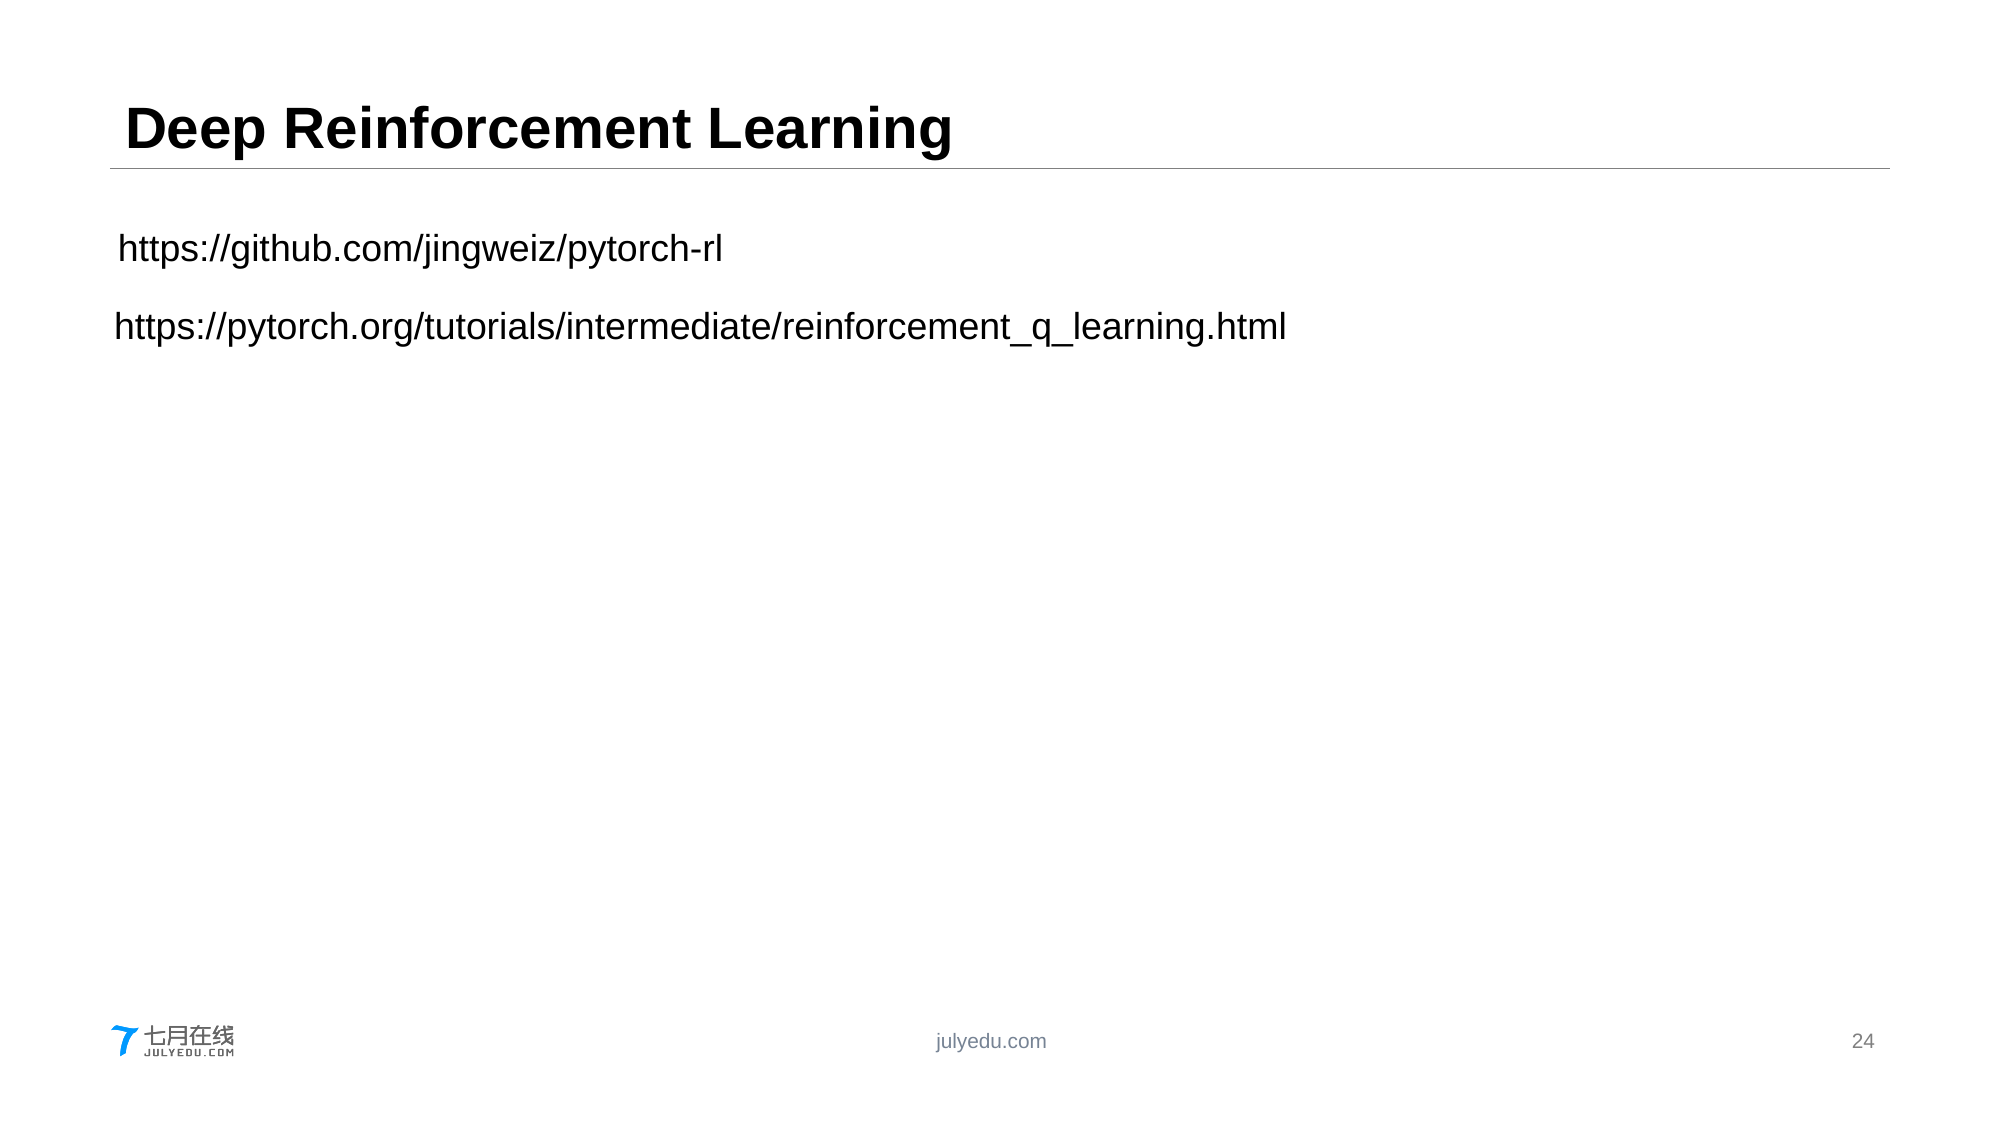

# Deep Reinforcement Learning
https://github.com/jingweiz/pytorch-rl
https://pytorch.org/tutorials/intermediate/reinforcement_q_learning.html
24